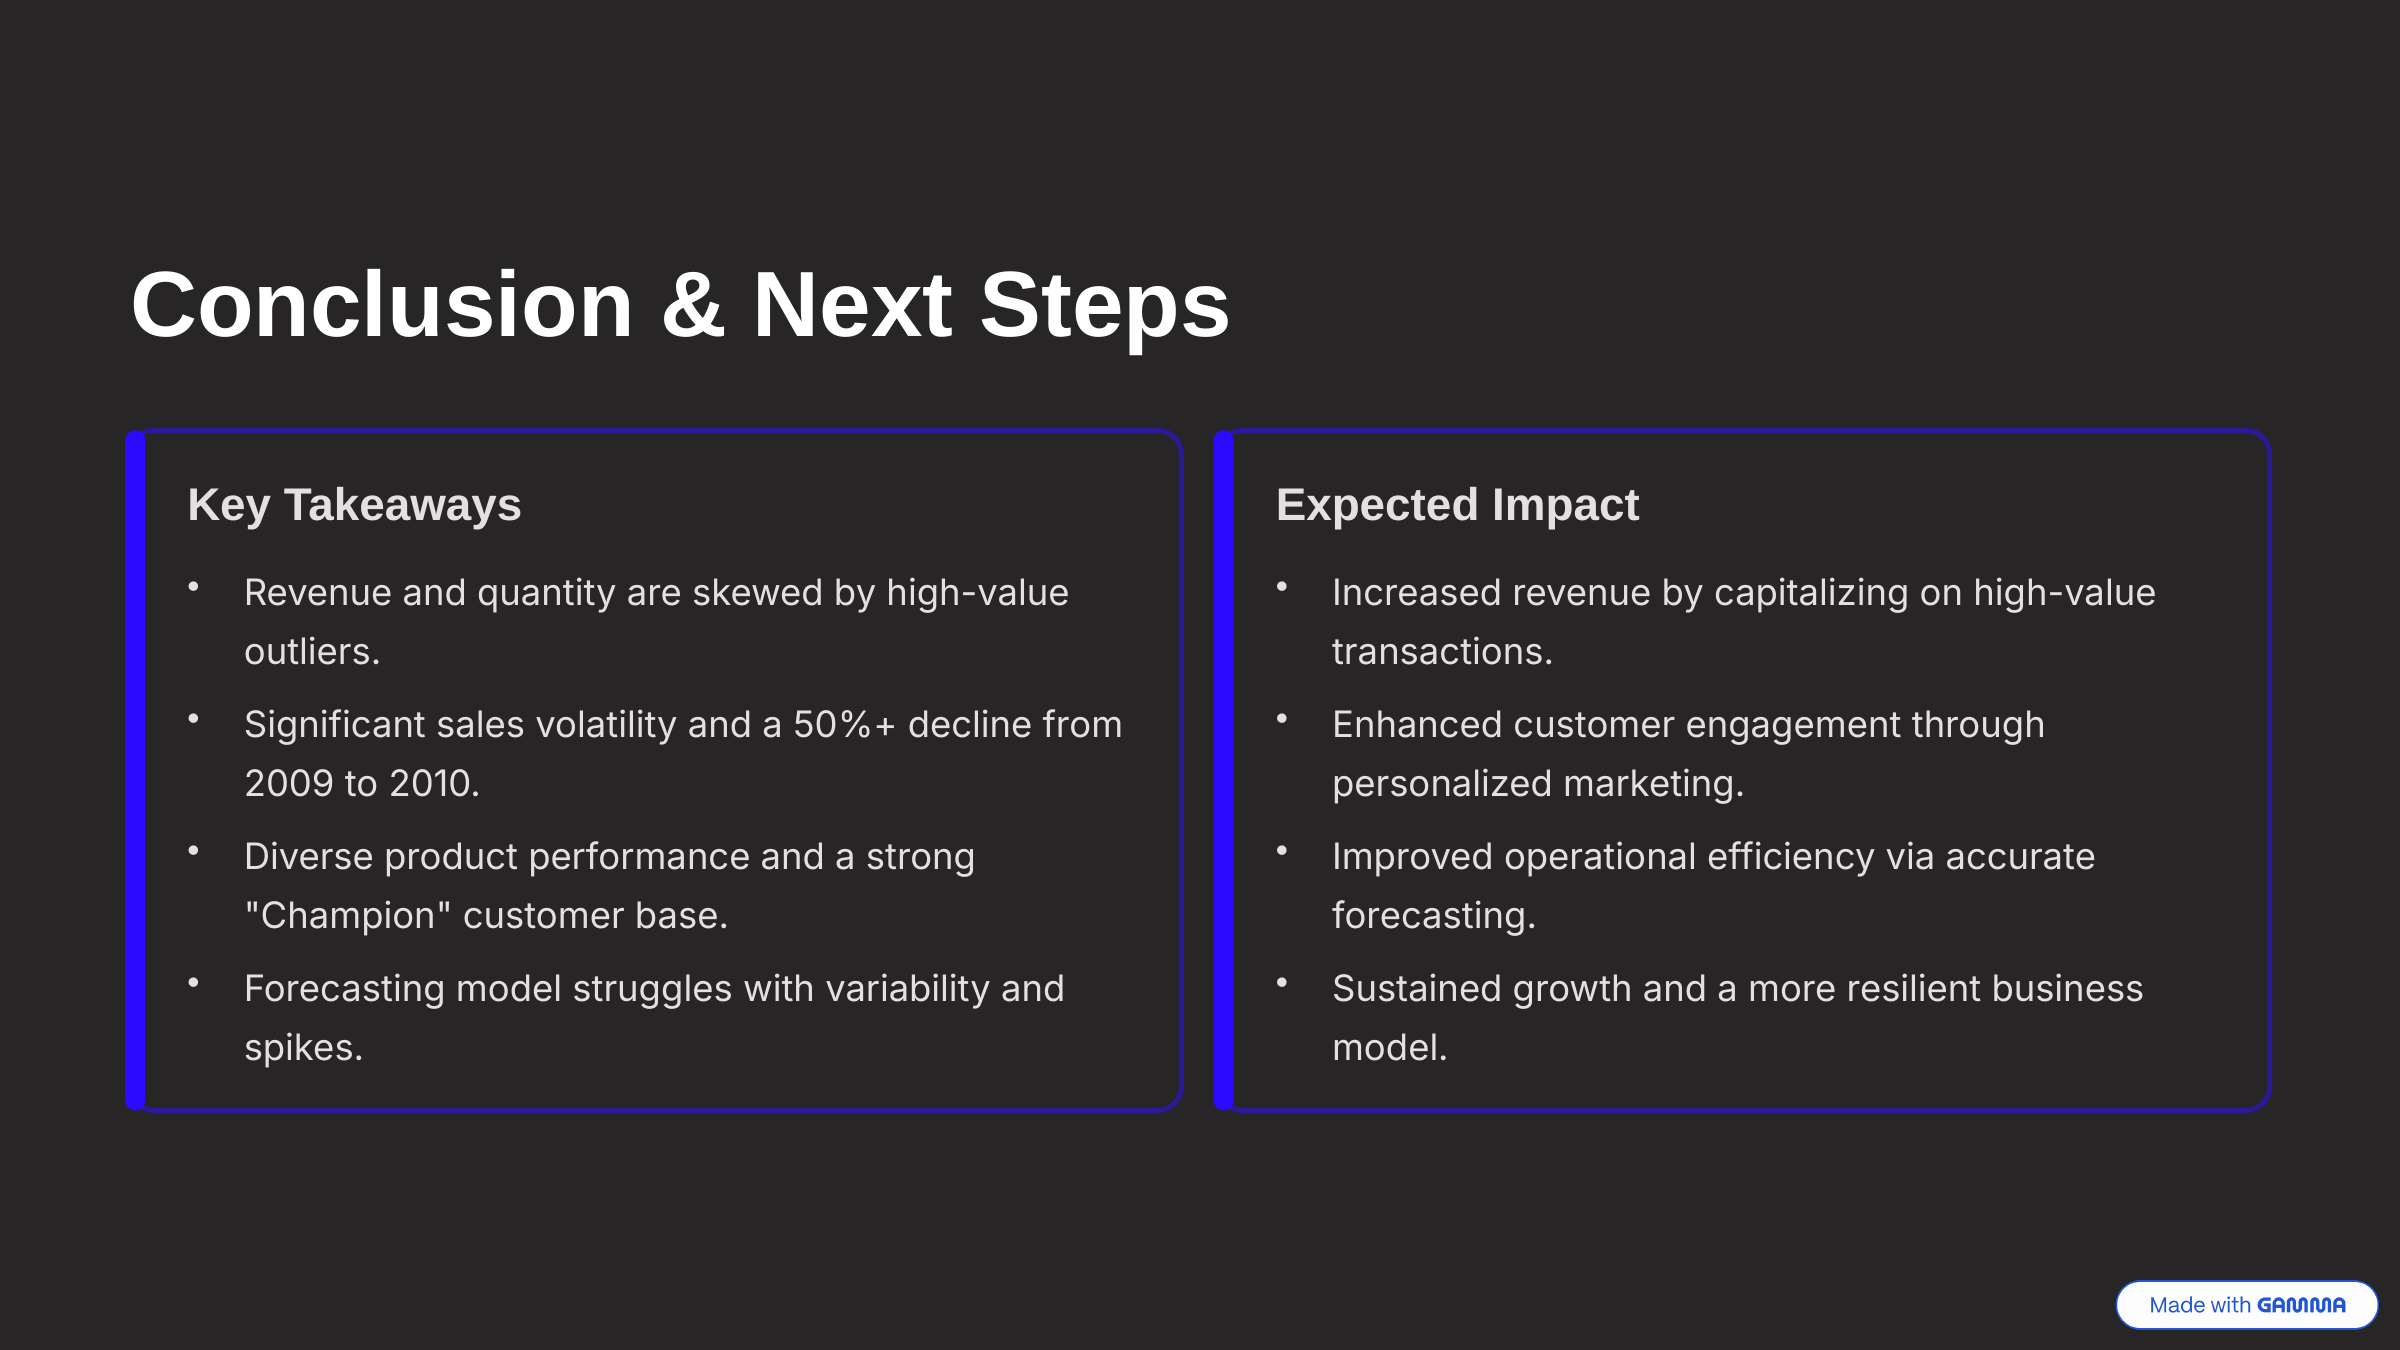

Conclusion & Next Steps

Key Takeaways
Expected Impact
Revenue and quantity are skewed by high-value outliers.
Increased revenue by capitalizing on high-value transactions.
Significant sales volatility and a 50%+ decline from 2009 to 2010.
Enhanced customer engagement through personalized marketing.
Diverse product performance and a strong "Champion" customer base.
Improved operational efficiency via accurate forecasting.
Forecasting model struggles with variability and spikes.
Sustained growth and a more resilient business model.